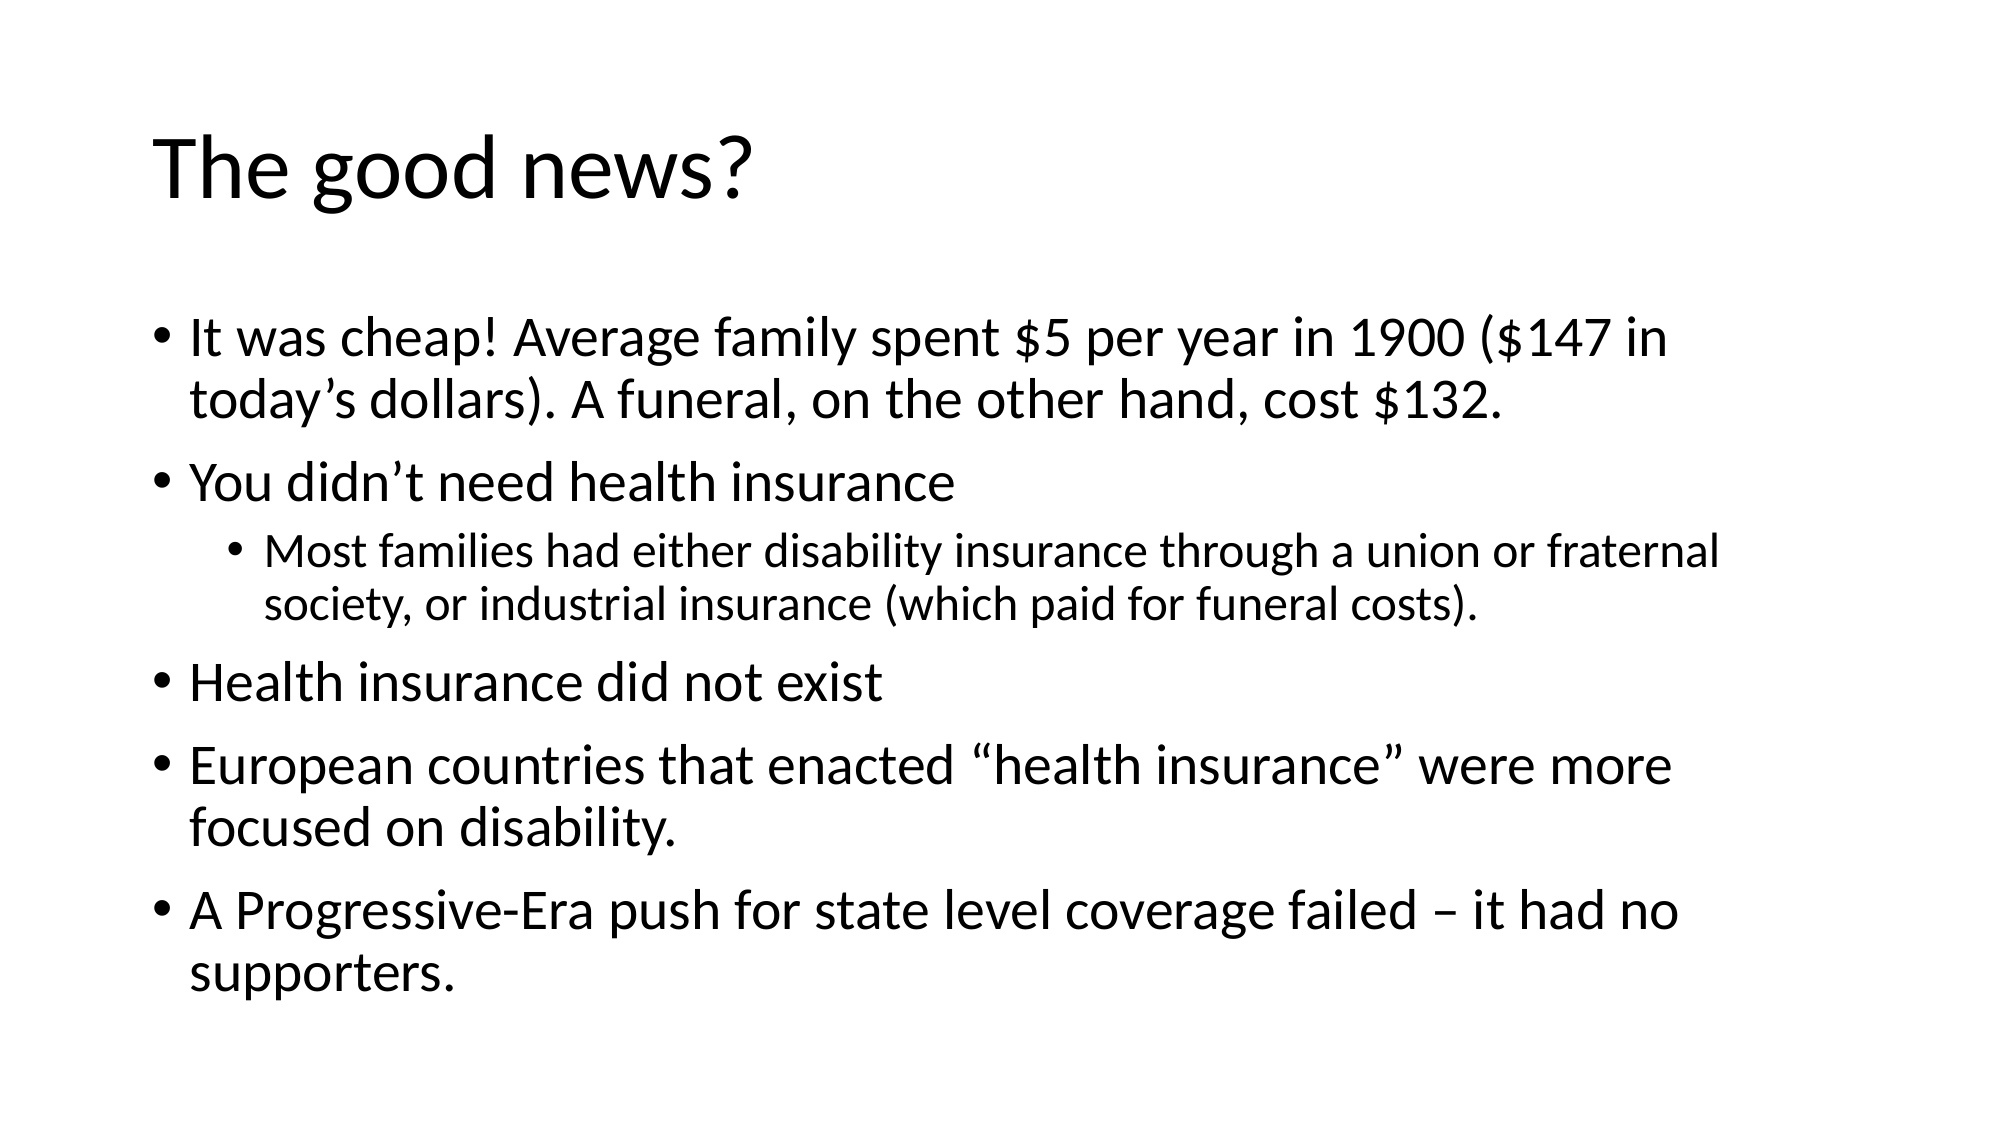

# The good news?
It was cheap! Average family spent $5 per year in 1900 ($147 in today’s dollars). A funeral, on the other hand, cost $132.
You didn’t need health insurance
Most families had either disability insurance through a union or fraternal society, or industrial insurance (which paid for funeral costs).
Health insurance did not exist
European countries that enacted “health insurance” were more focused on disability.
A Progressive-Era push for state level coverage failed – it had no supporters.